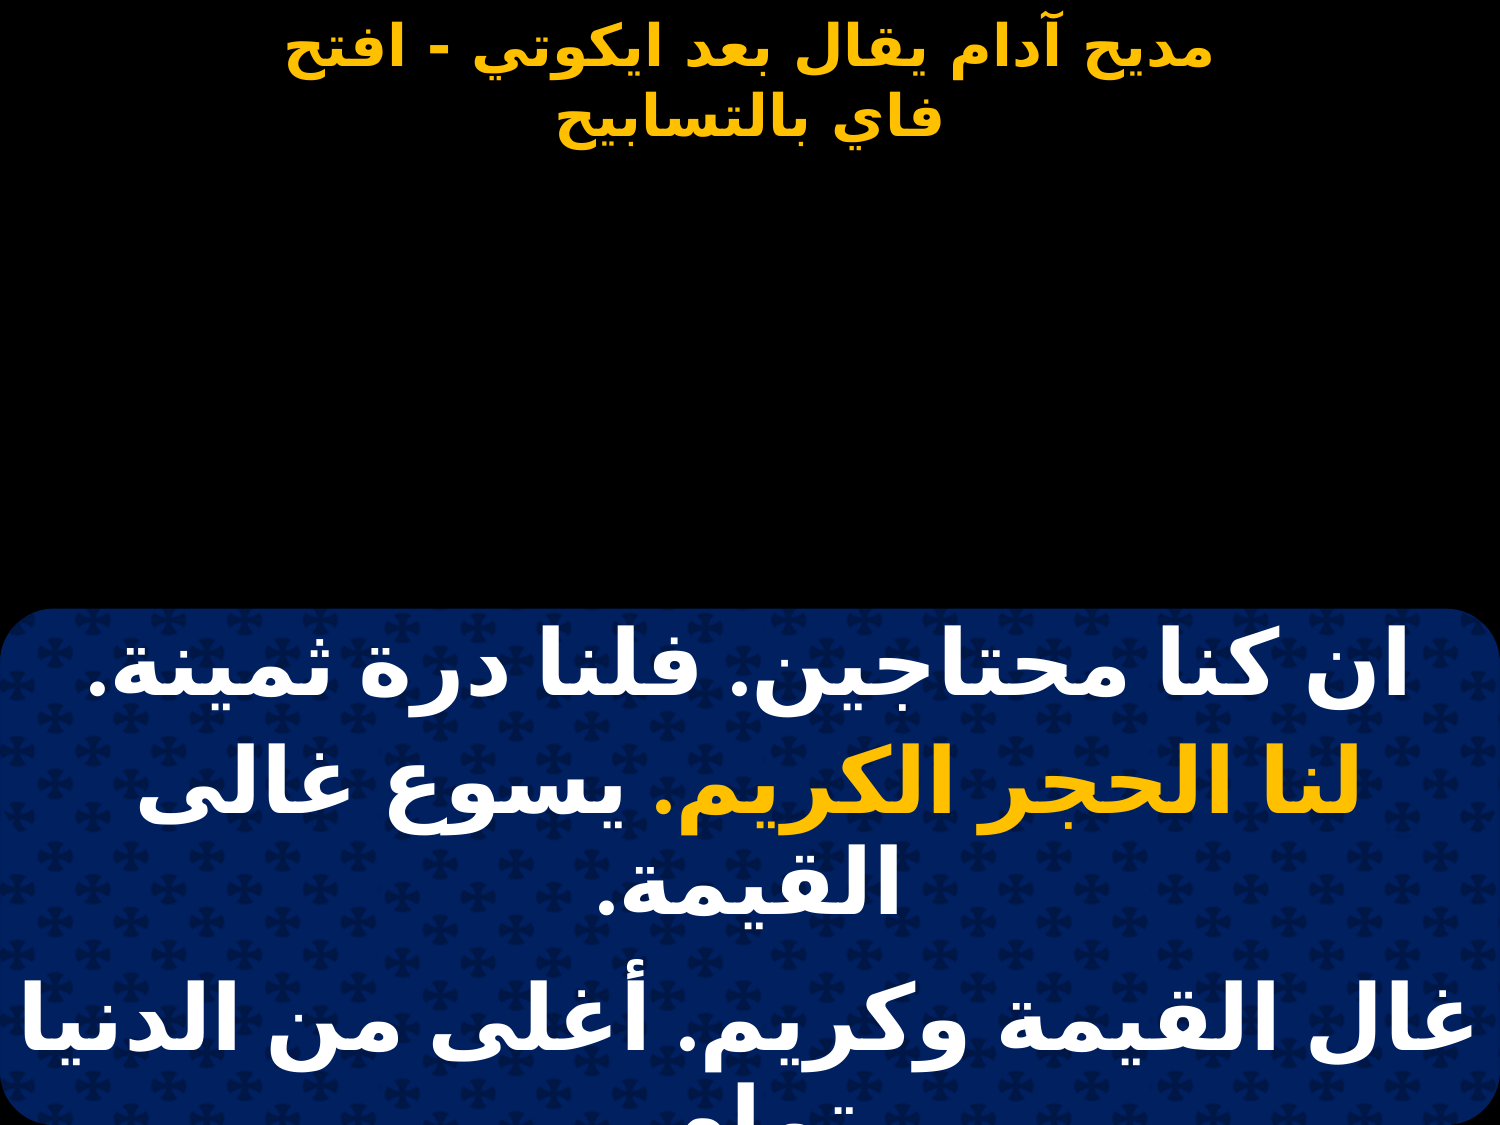

#
| ان كنا محتاجين. فلنا درة ثمينة. |
| --- |
| لنا الحجر الكريم. يسوع غالى القيمة. |
|  |
| غال القيمة وكريم. أغلى من الدنيا تمام. |
| إسمه يسوع المسيح. الغافر كل آثام. |